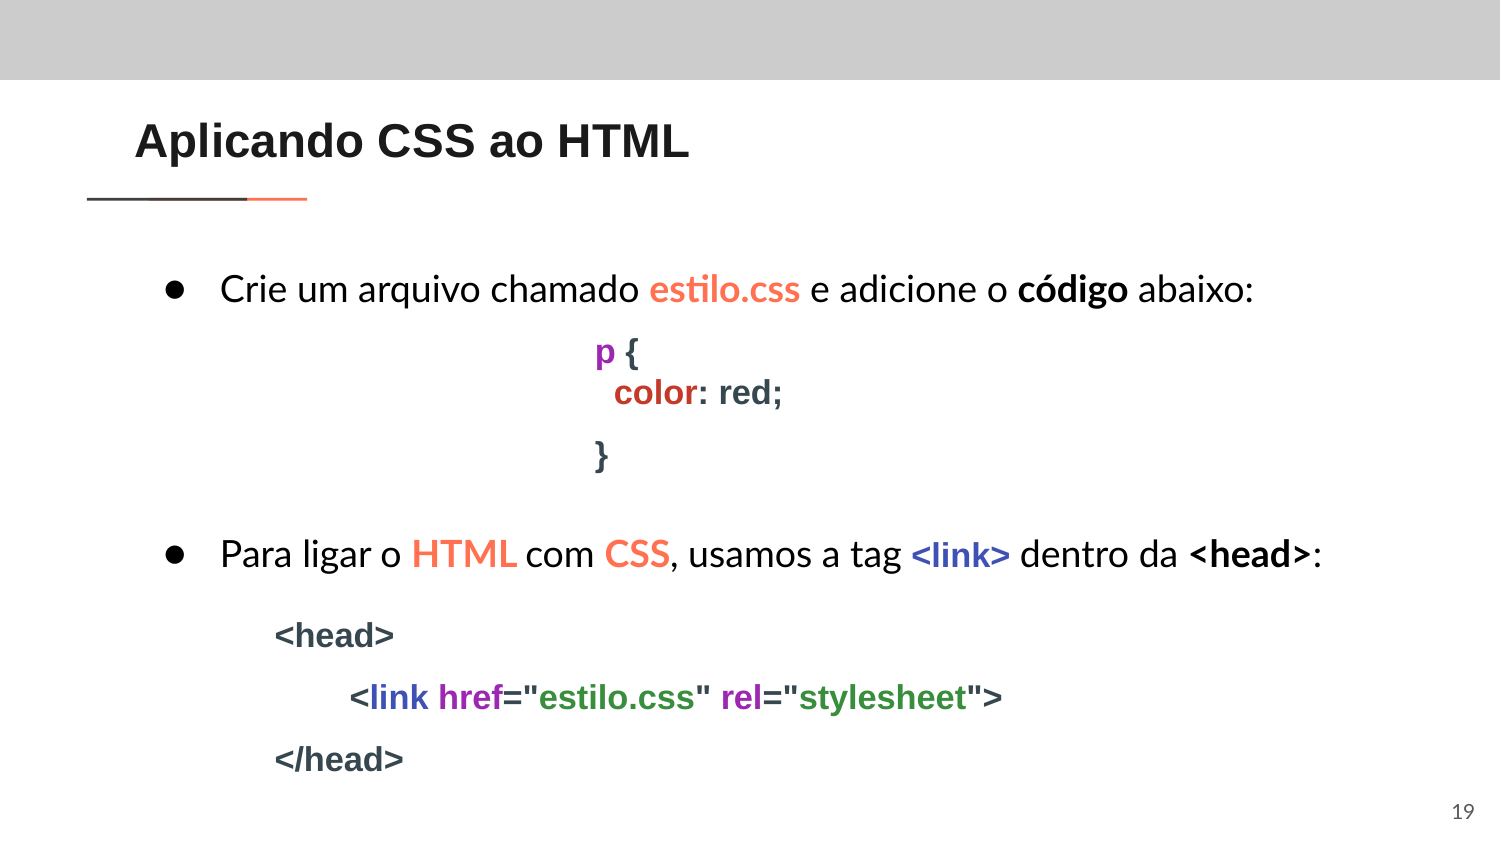

# Aplicando CSS ao HTML
Crie um arquivo chamado estilo.css e adicione o código abaixo:
p {
  color: red;
}
Para ligar o HTML com CSS, usamos a tag <link> dentro da <head>:
<head>
<link href="estilo.css" rel="stylesheet">
</head>
19